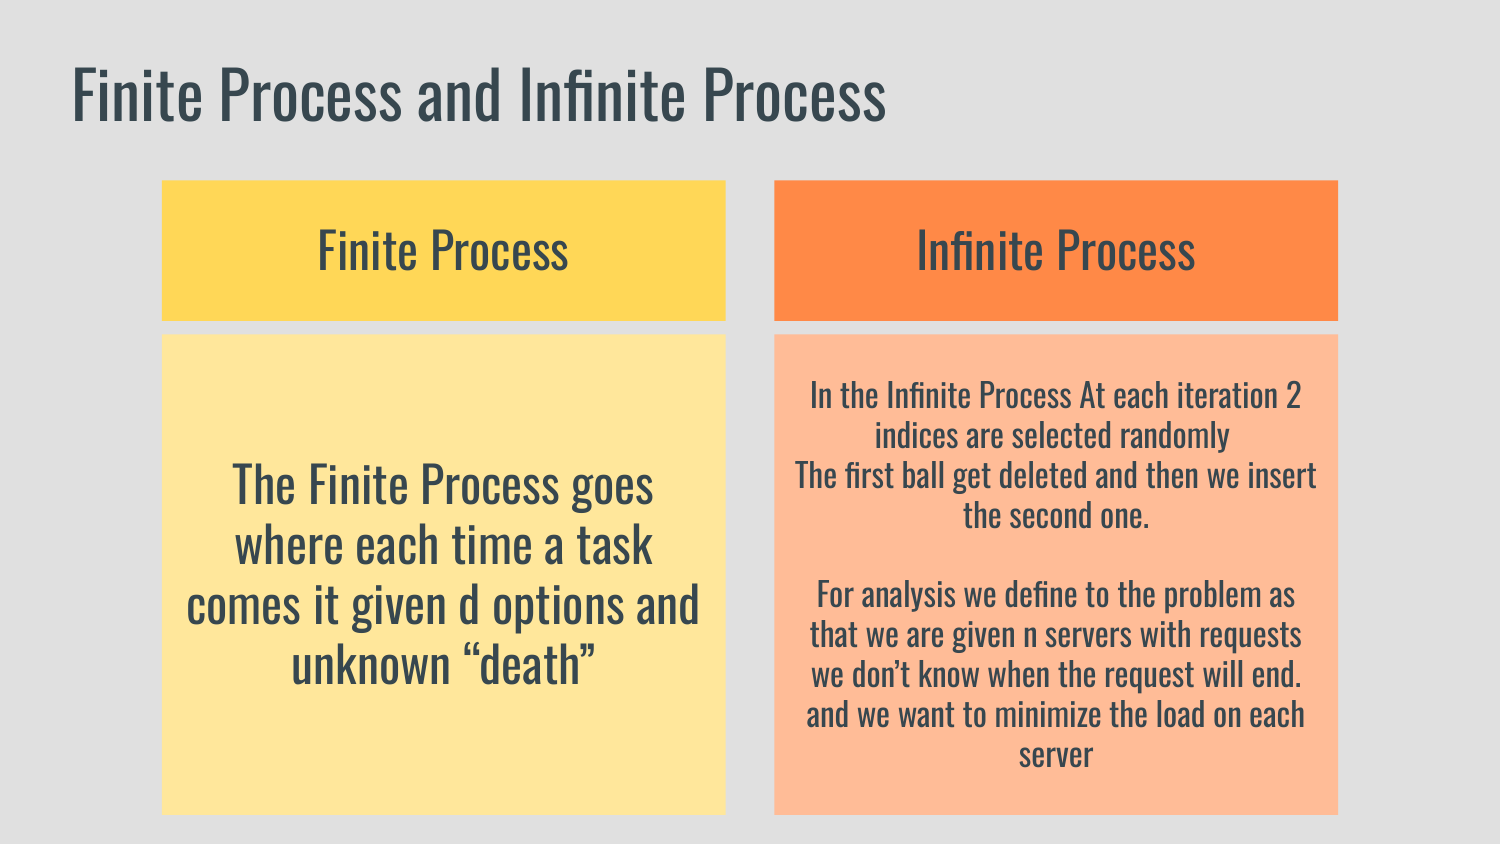

Finite Process and Infinite Process
Infinite Process
Finite Process
In the Infinite Process At each iteration 2 indices are selected randomly
The first ball get deleted and then we insert the second one.
For analysis we define to the problem as that we are given n servers with requests
we don’t know when the request will end. and we want to minimize the load on each server
The Finite Process goes where each time a task comes it given d options and unknown “death”